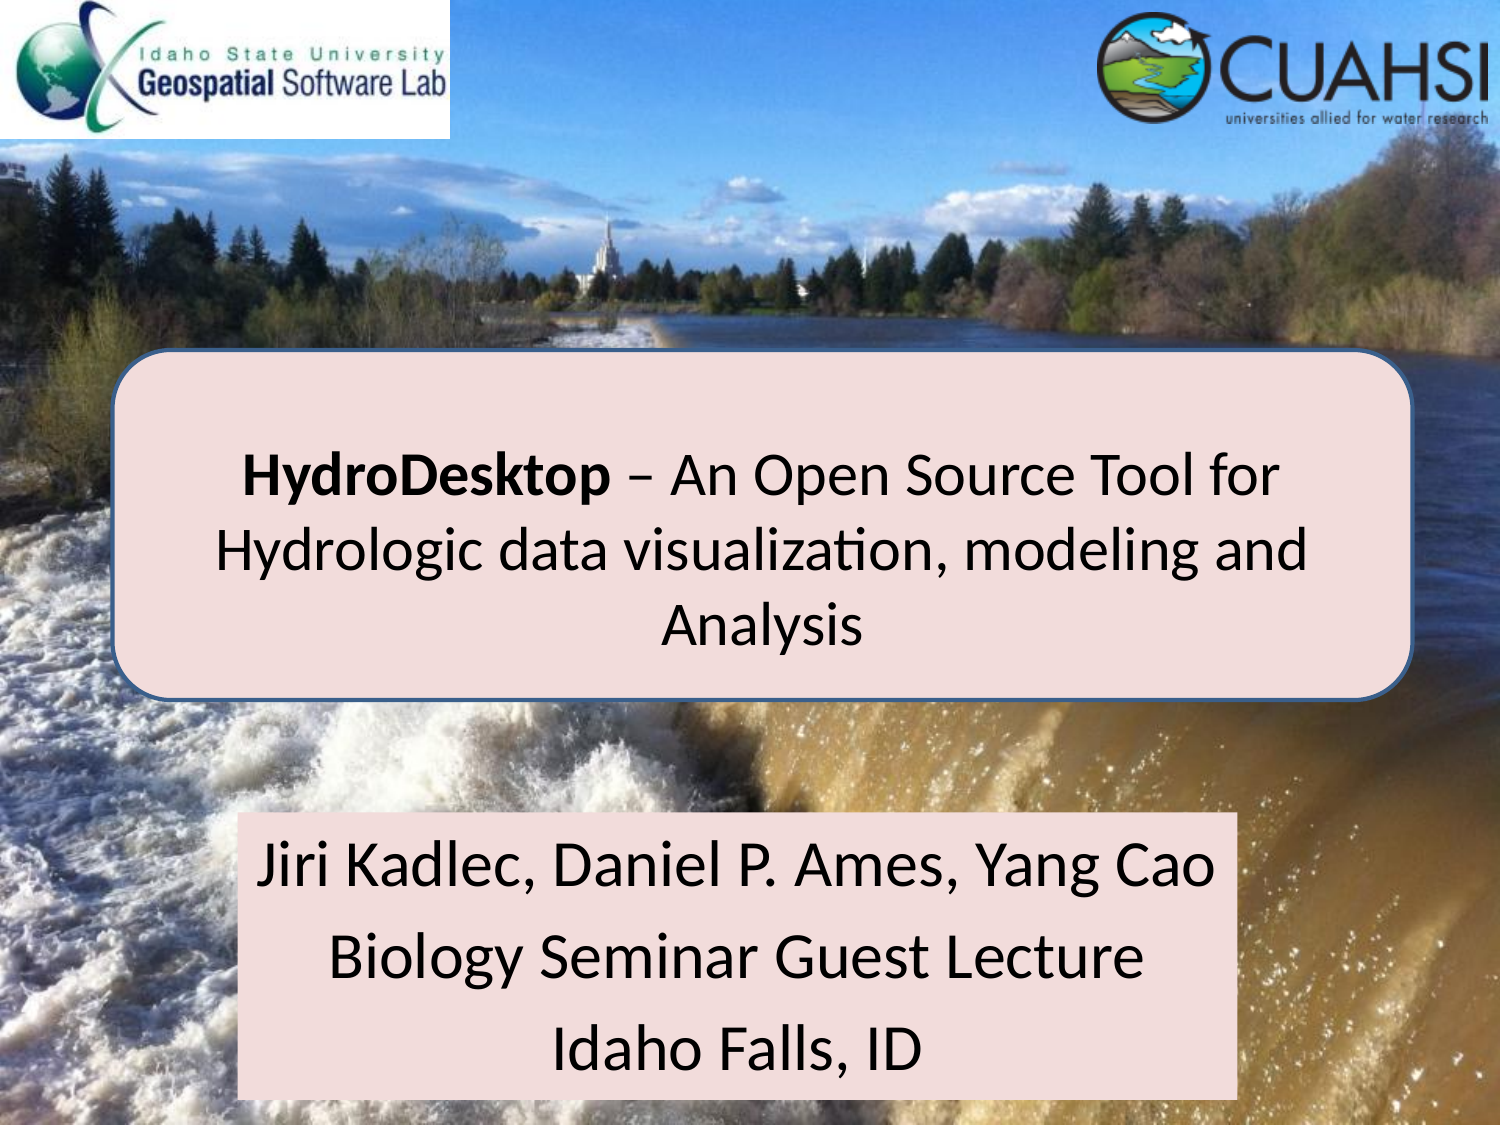

# HydroDesktop – An Open Source Tool for Hydrologic data visualization, modeling and Analysis
Jiri Kadlec, Daniel P. Ames, Yang Cao
Biology Seminar Guest Lecture
Idaho Falls, ID